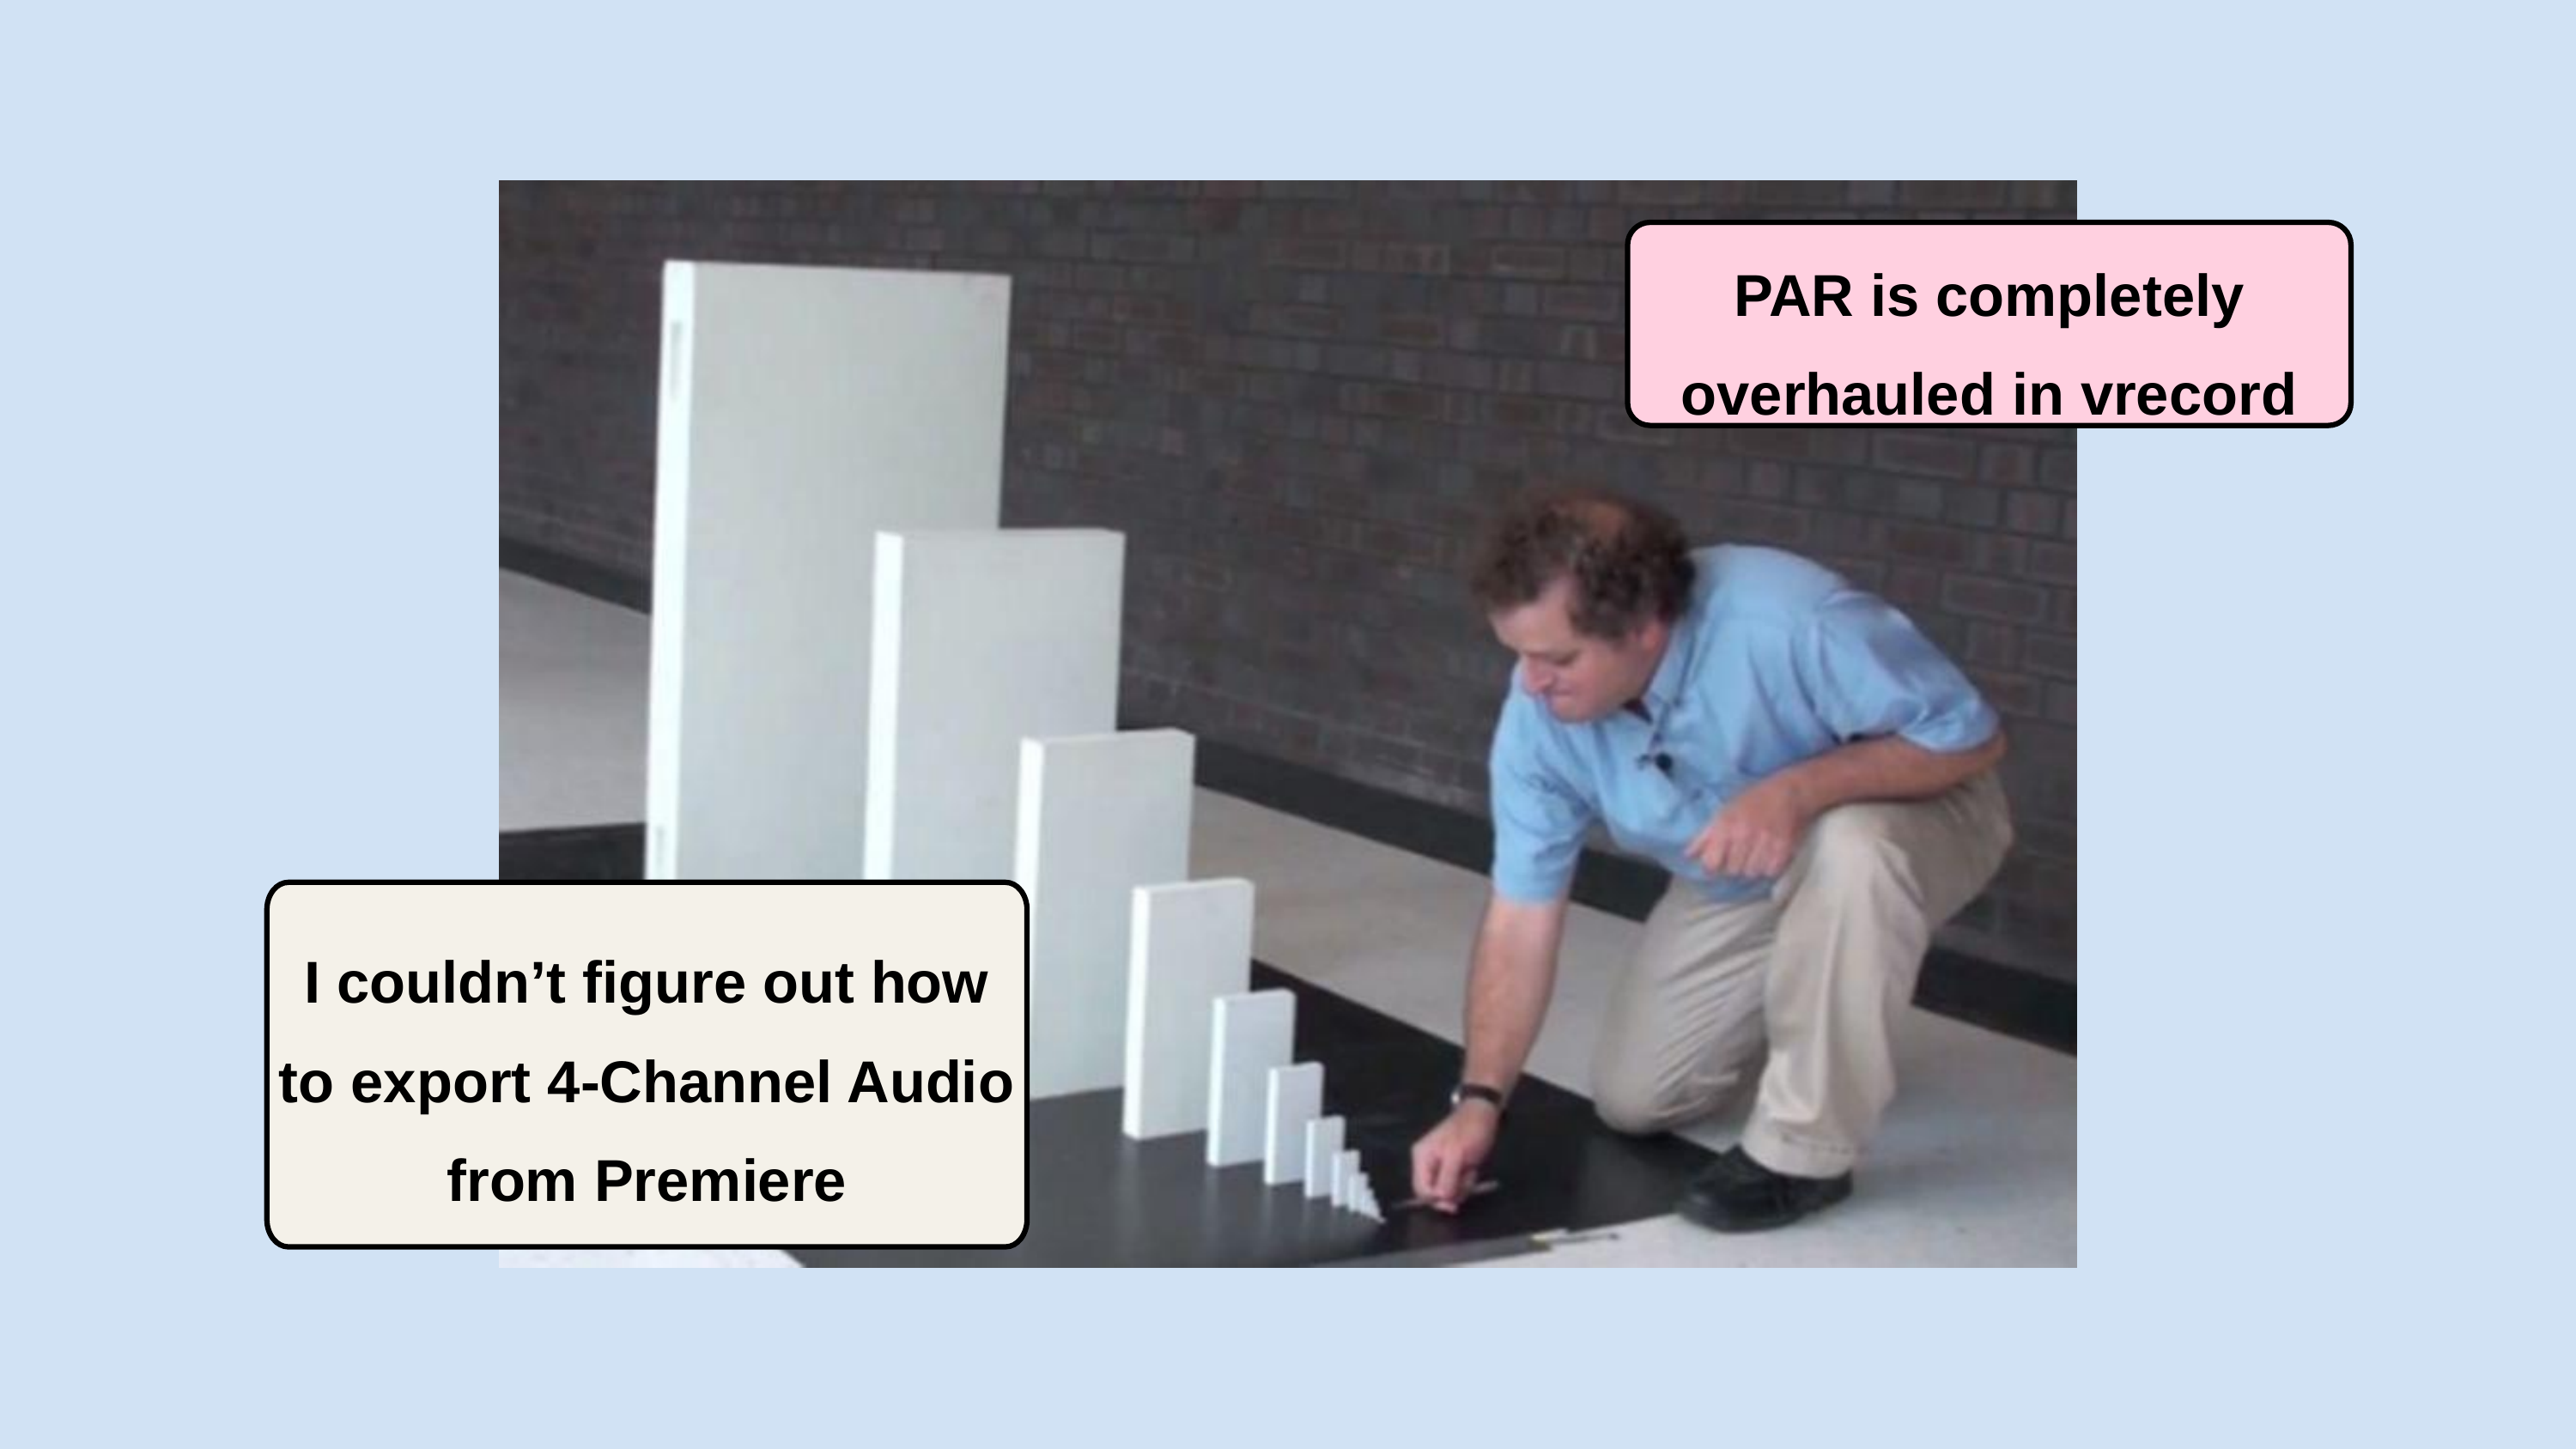

PAR is completely overhauled in vrecord

I couldn’t figure out how to export 4-Channel Audio from Premiere